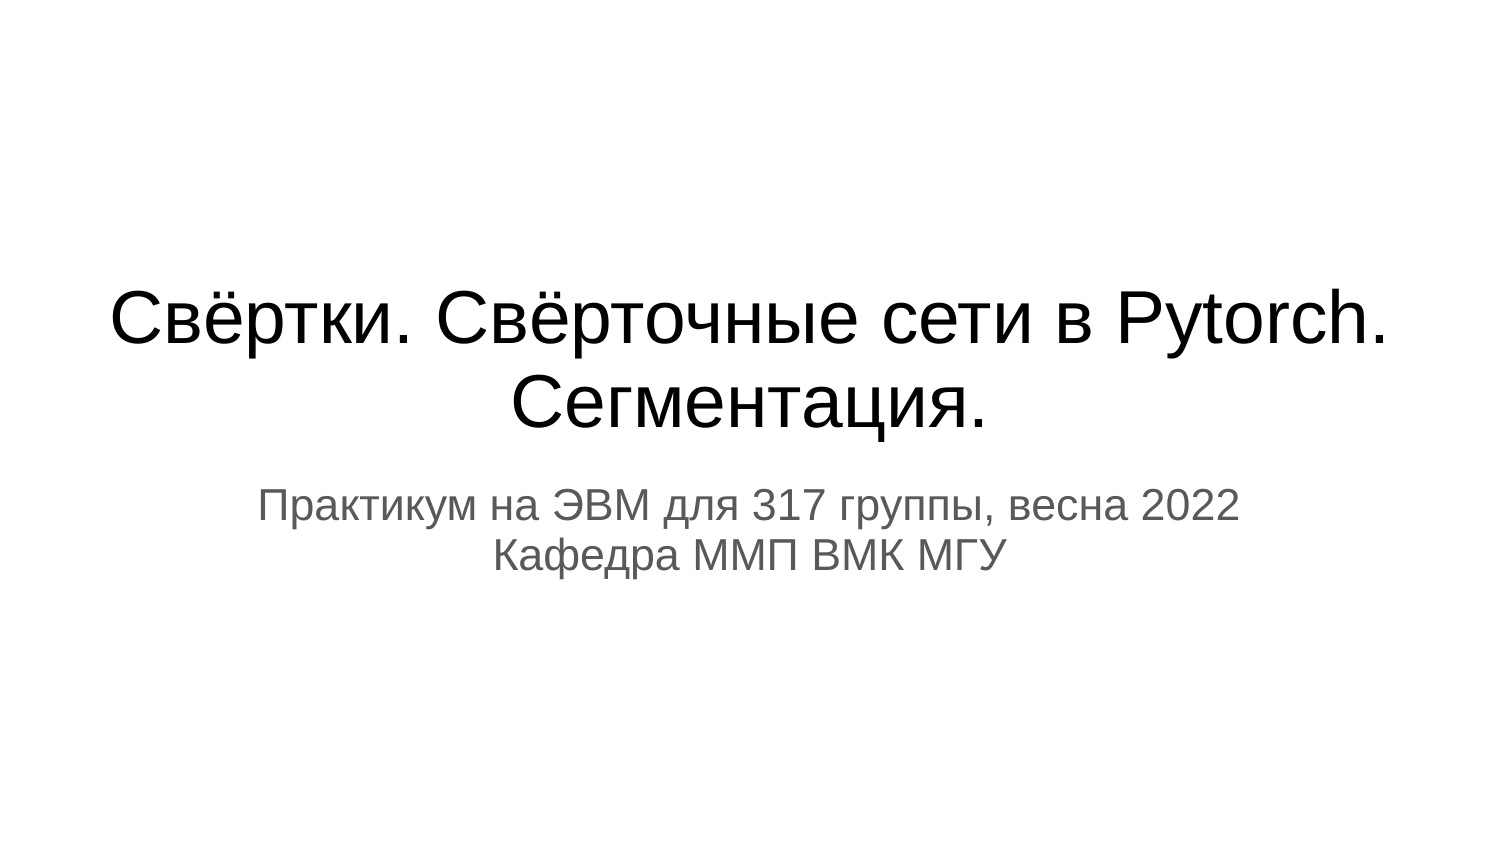

# Свёртки. Свёрточные сети в Pytorch. Сегментация.
Практикум на ЭВМ для 317 группы, весна 2022
Кафедра ММП ВМК МГУ